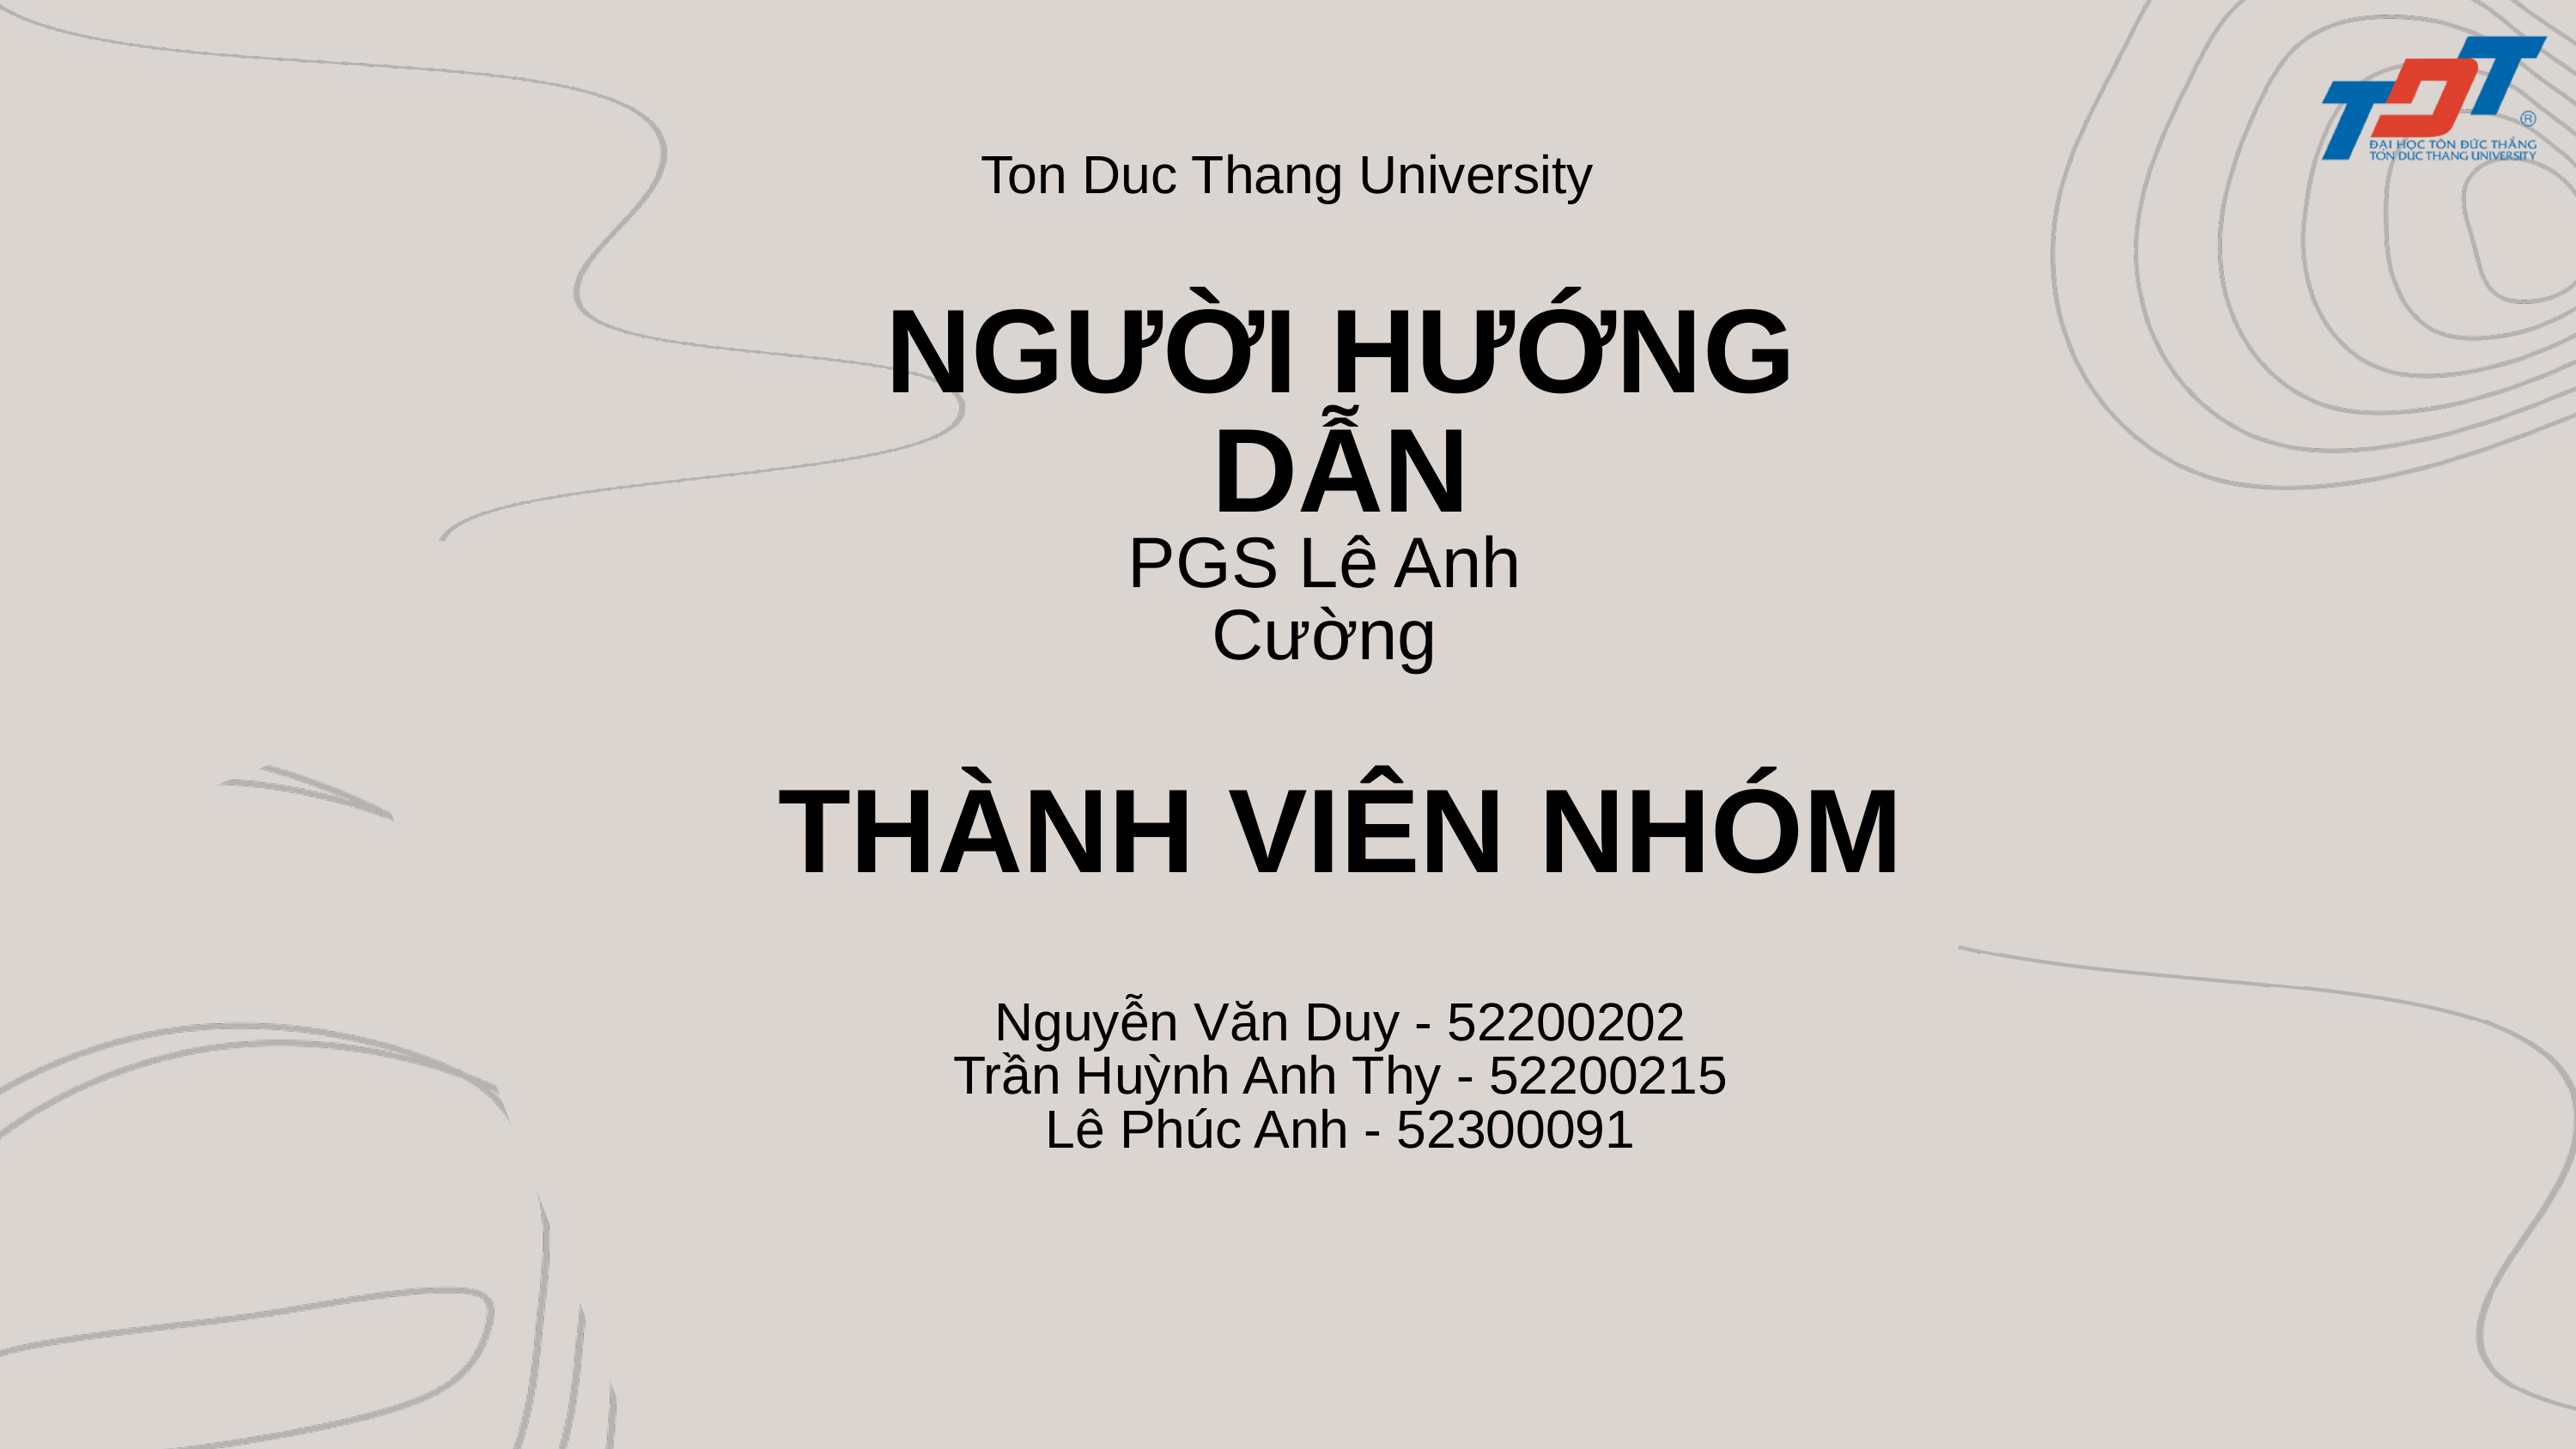

Ton Duc Thang University
NGƯỜI HƯỚNG DẪN
PGS Lê Anh Cường

THÀNH VIÊN NHÓM

Nguyễn Văn Duy - 52200202
Trần Huỳnh Anh Thy - 52200215
Lê Phúc Anh - 52300091